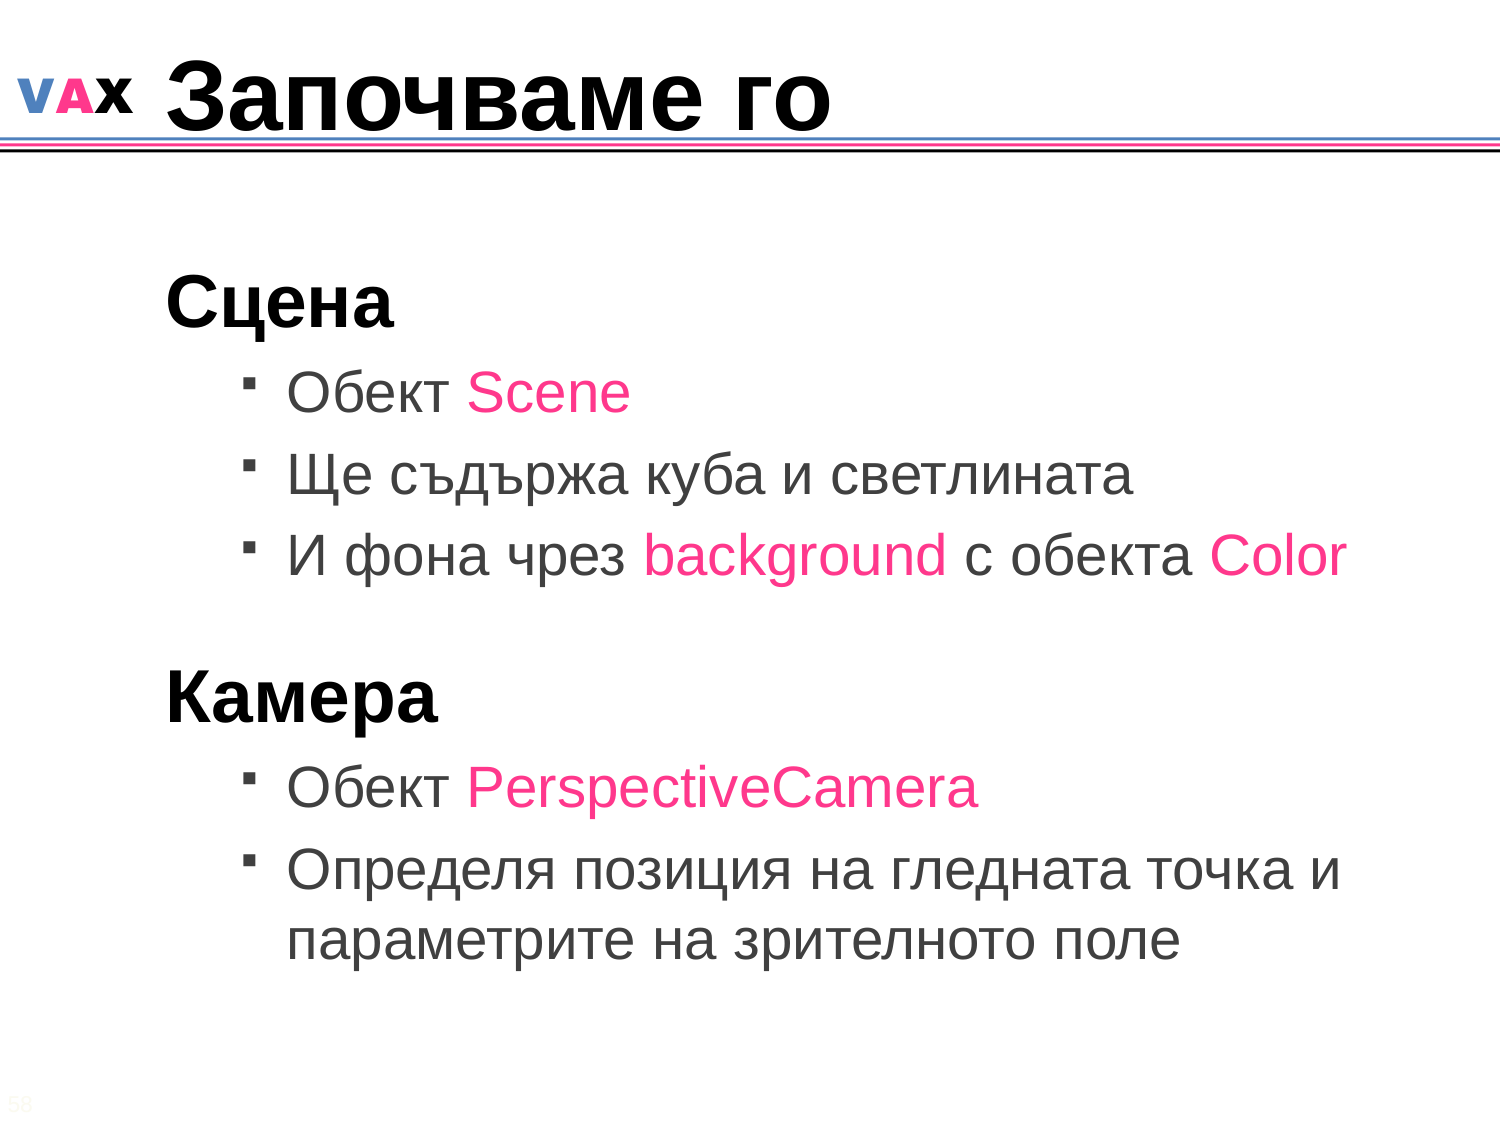

# Започваме го
Сцена
Обект Scene
Ще съдържа куба и светлината
И фона чрез background с обекта Color
Камера
Обект PerspectiveCamera
Определя позиция на гледната точка и параметрите на зрителното поле